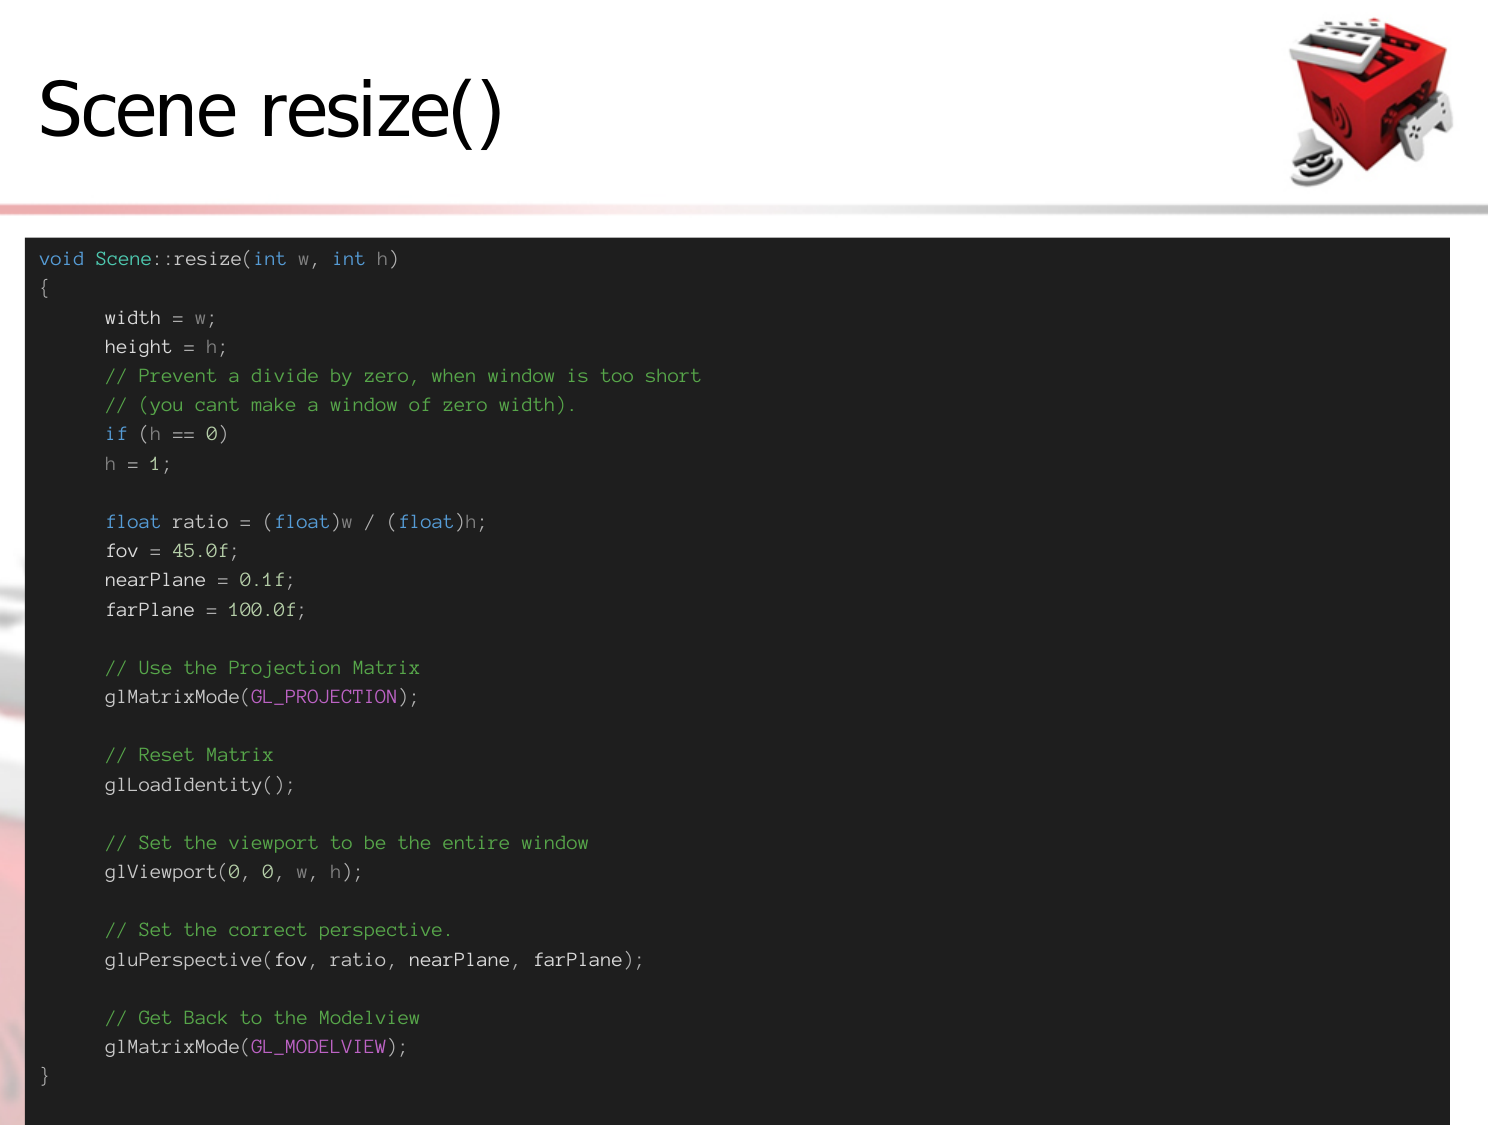

# Scene resize()
void Scene::resize(int w, int h)
{
width = w;
height = h;
// Prevent a divide by zero, when window is too short
// (you cant make a window of zero width).
if (h == 0)
h = 1;

float ratio = (float)w / (float)h;
fov = 45.0f;
nearPlane = 0.1f;
farPlane = 100.0f;

// Use the Projection Matrix
glMatrixMode(GL_PROJECTION);

// Reset Matrix
glLoadIdentity();

// Set the viewport to be the entire window
glViewport(0, 0, w, h);

// Set the correct perspective.
gluPerspective(fov, ratio, nearPlane, farPlane);

// Get Back to the Modelview
glMatrixMode(GL_MODELVIEW);
}